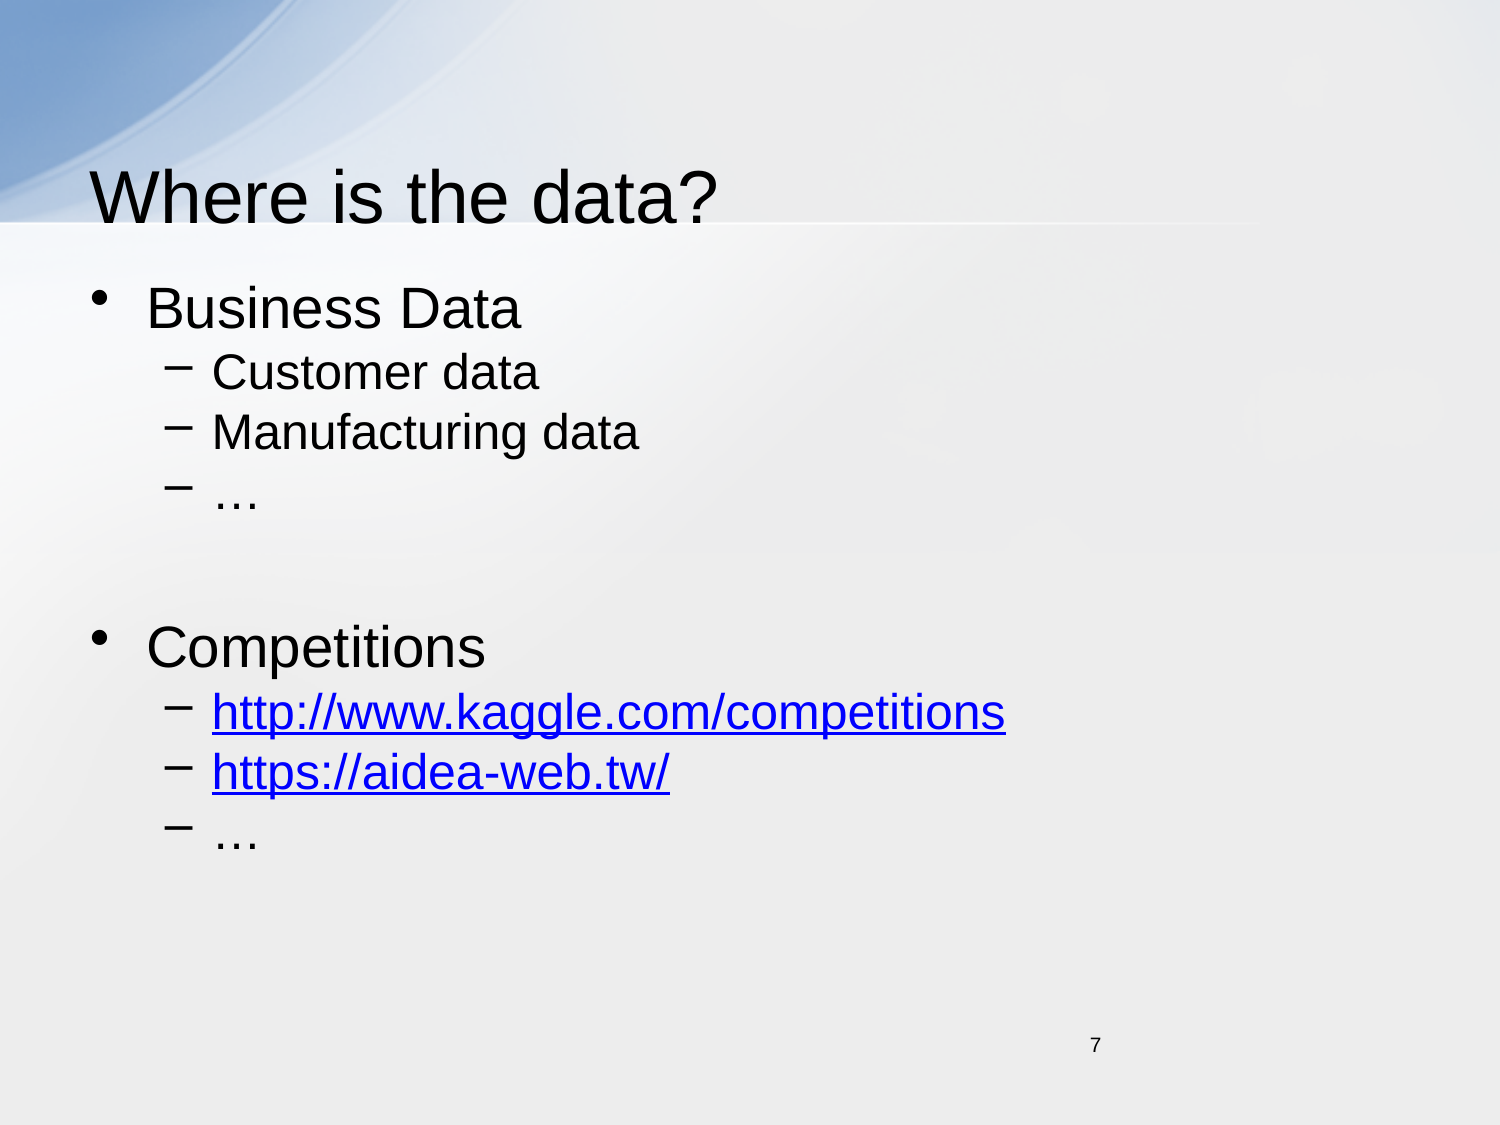

# Where is the data?
Business Data
Customer data
Manufacturing data
…

Competitions
http://www.kaggle.com/competitions
https://aidea-web.tw/
…
7